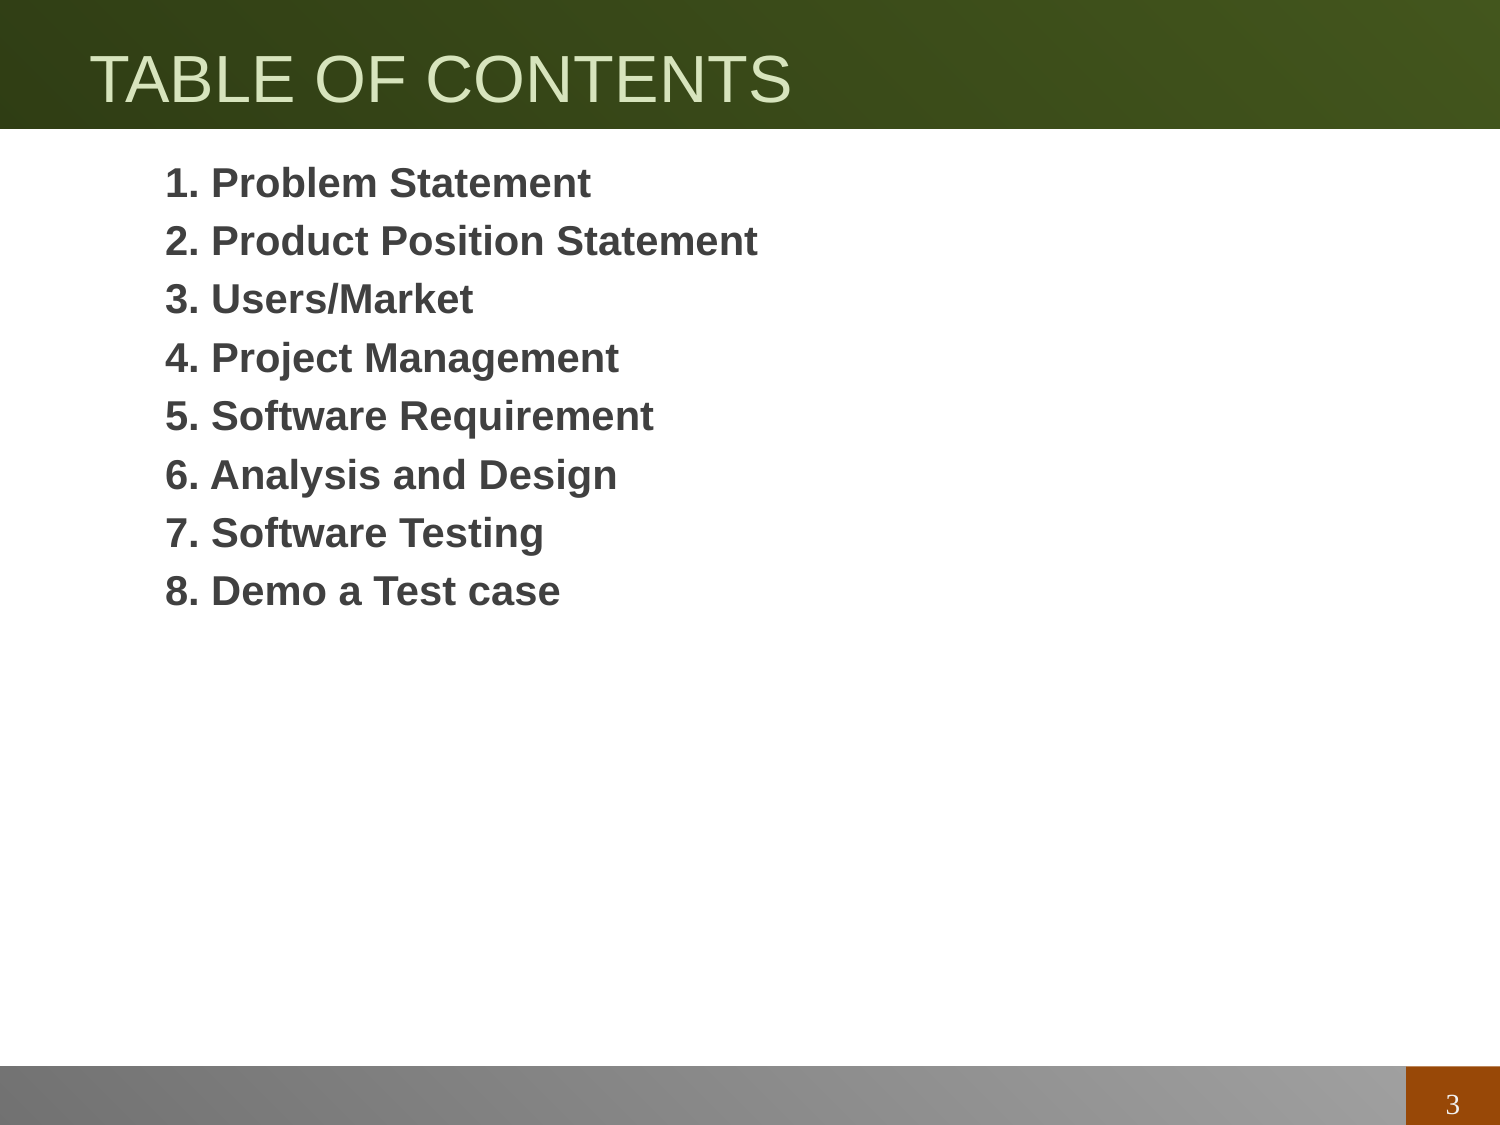

# TABLE OF CONTENTS
1. Problem Statement
2. Product Position Statement
3. Users/Market
4. Project Management
5. Software Requirement
6. Analysis and Design
7. Software Testing
8. Demo a Test case